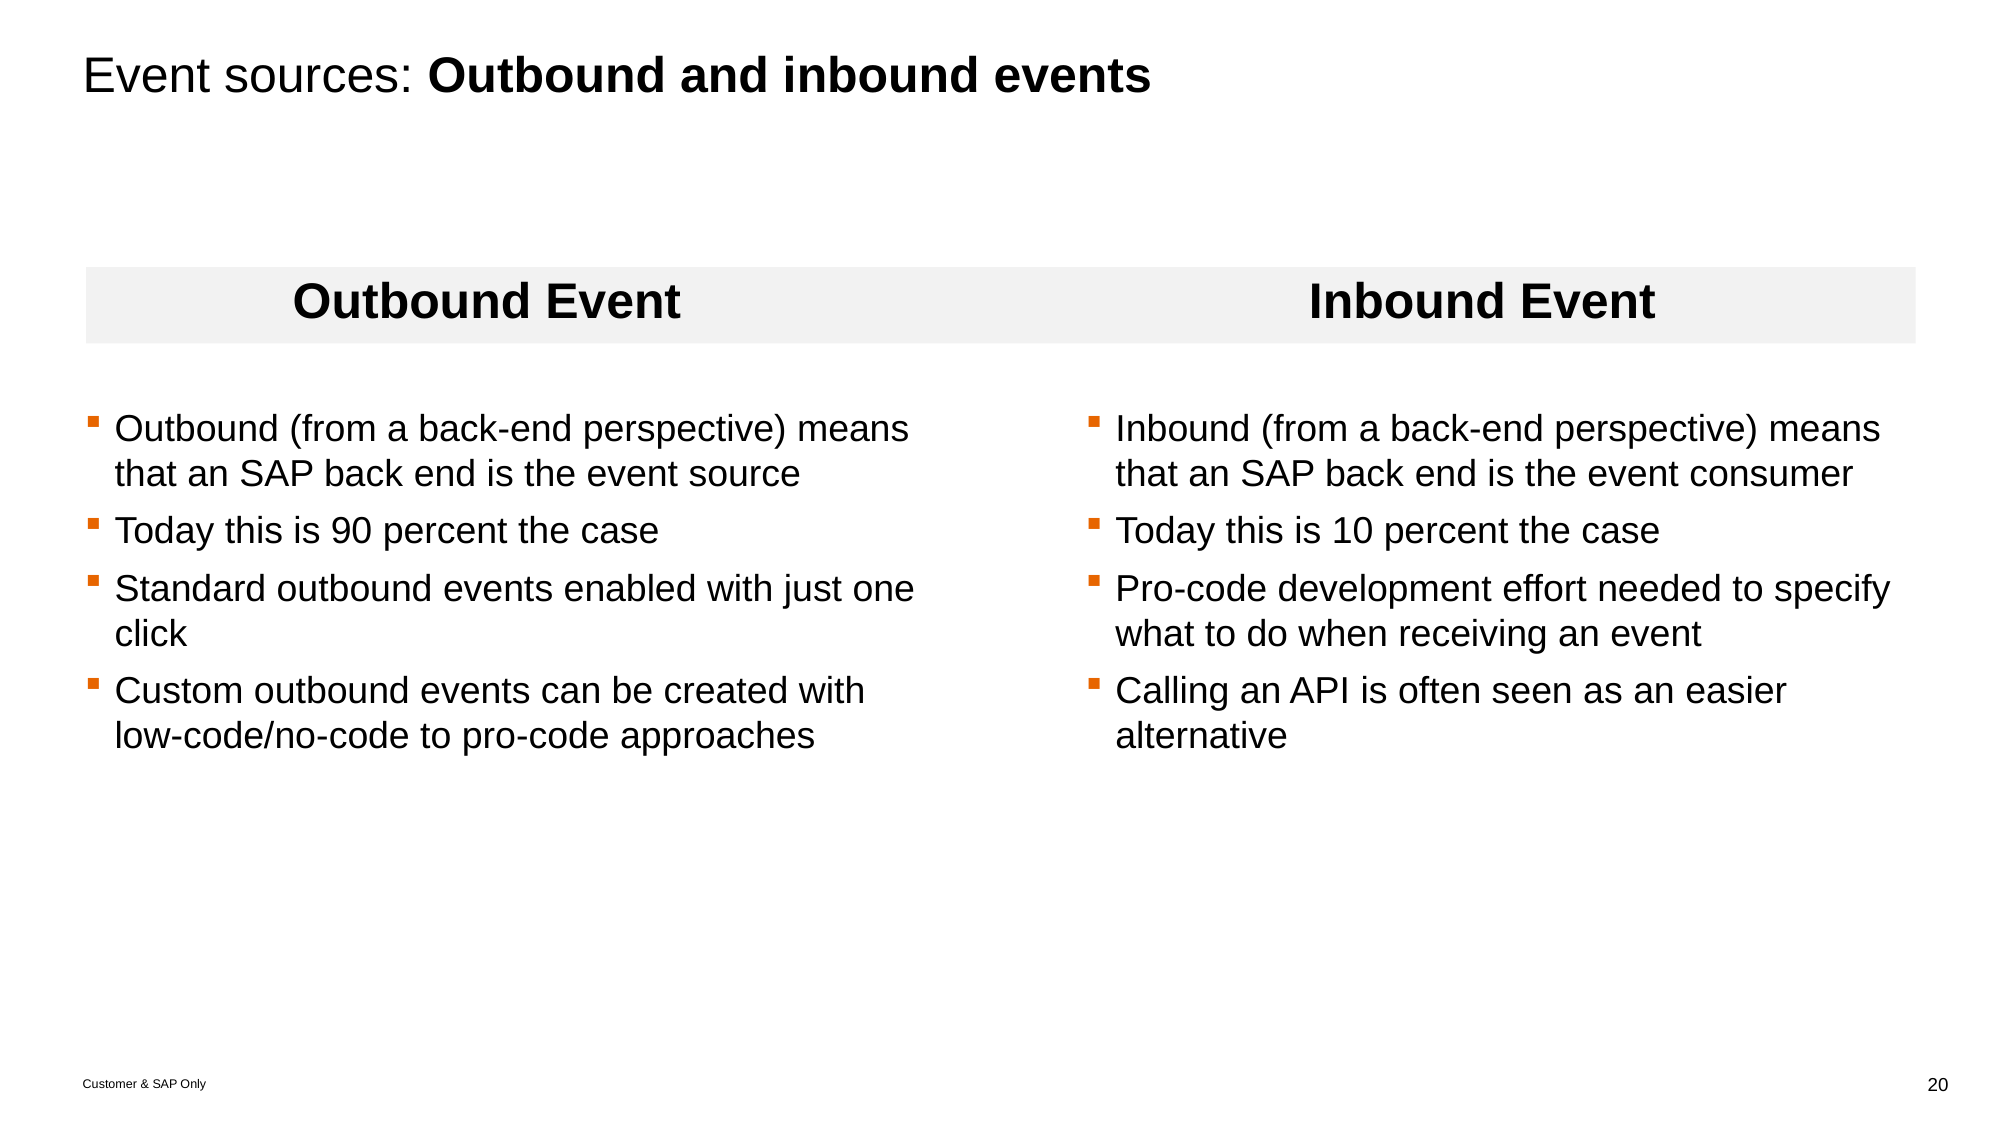

# Event sources: Outbound and inbound events

Outbound Event
Inbound Event
Outbound (from a back-end perspective) means that an SAP back end is the event source
Today this is 90 percent the case
Standard outbound events enabled with just one click
Custom outbound events can be created with low-code/no-code to pro-code approaches
Inbound (from a back-end perspective) means that an SAP back end is the event consumer
Today this is 10 percent the case
Pro-code development effort needed to specify what to do when receiving an event
Calling an API is often seen as an easier alternative